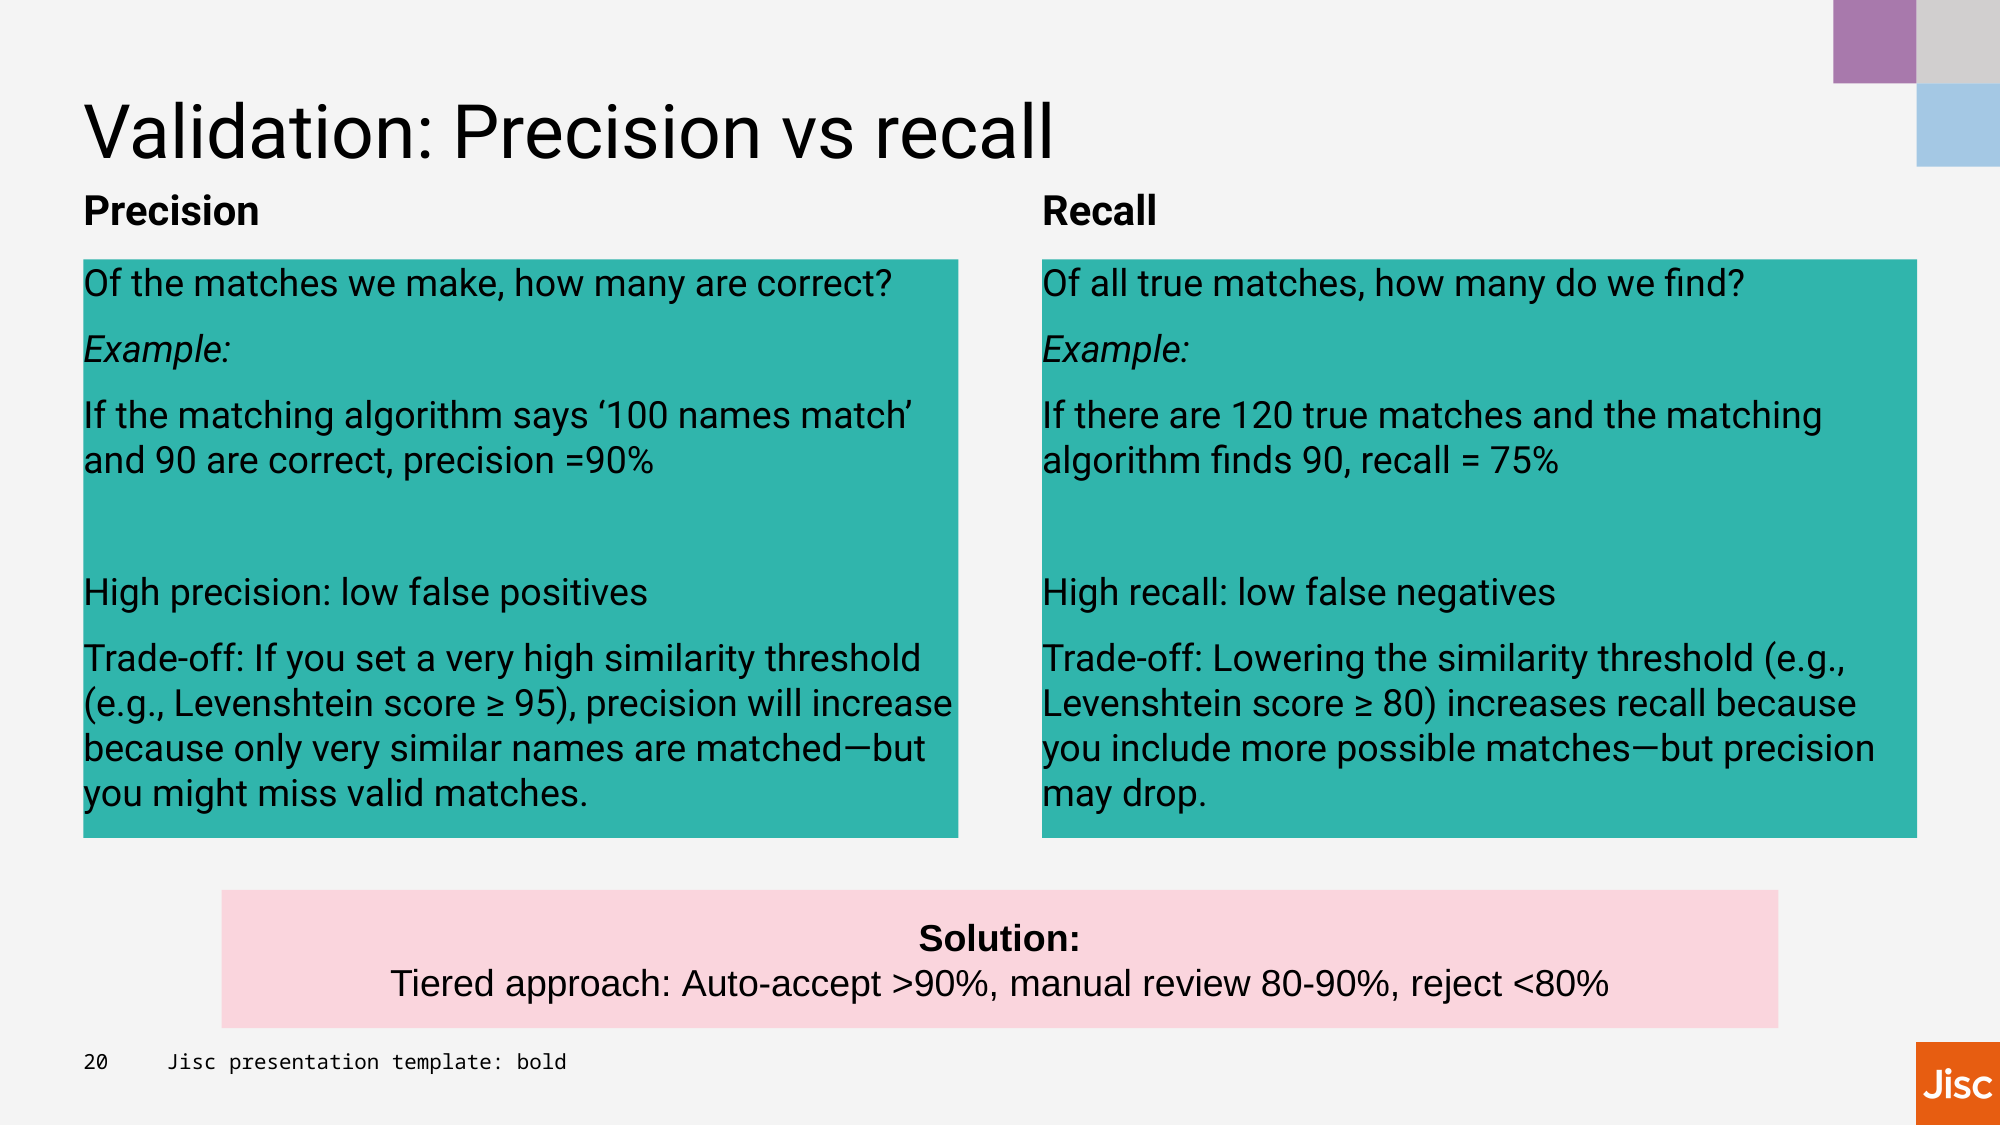

# Validation: Precision vs recall
Precision

Recall
Of the matches we make, how many are correct?
Example:
If the matching algorithm says ‘100 names match’ and 90 are correct, precision =90%

High precision: low false positives
Trade-off: If you set a very high similarity threshold (e.g., Levenshtein score ≥ 95), precision will increase because only very similar names are matched—but you might miss valid matches.
Of all true matches, how many do we find?
Example:
If there are 120 true matches and the matching algorithm finds 90, recall = 75%

High recall: low false negatives
Trade-off: Lowering the similarity threshold (e.g., Levenshtein score ≥ 80) increases recall because you include more possible matches—but precision may drop.

Solution:
Tiered approach: Auto-accept >90%, manual review 80-90%, reject <80%
20
Jisc presentation template: bold